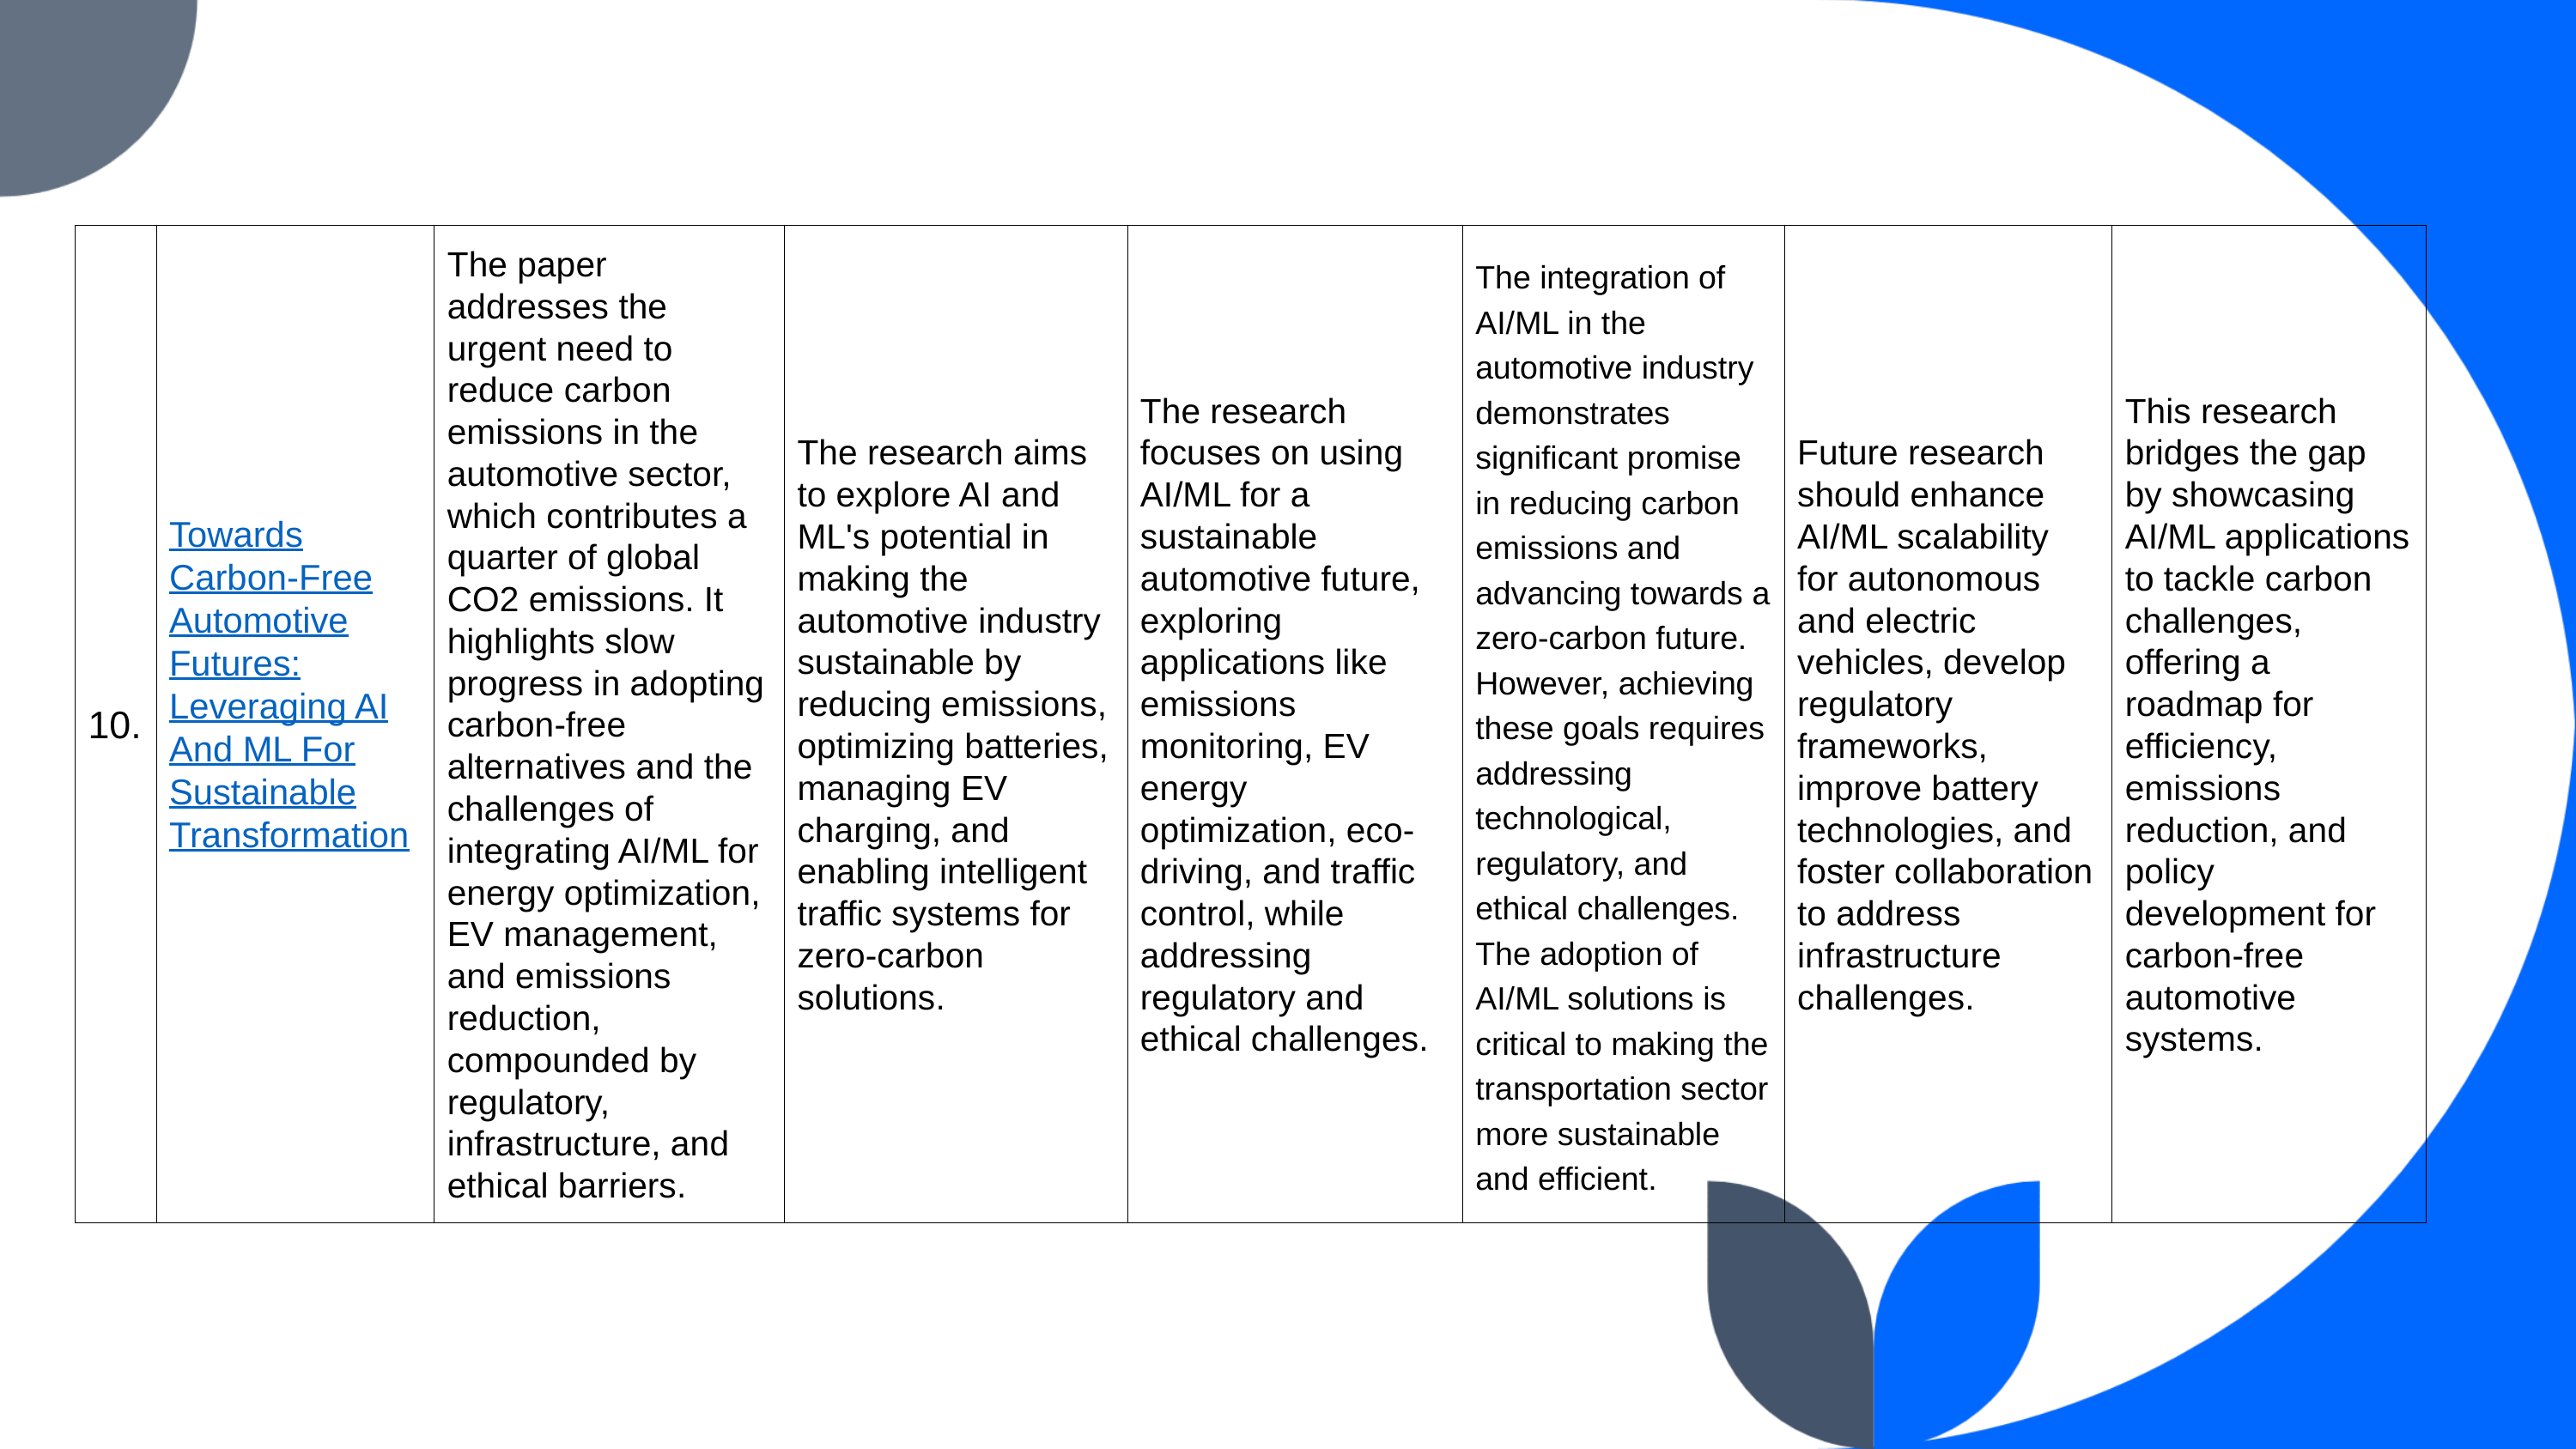

| 10. | Towards Carbon-Free Automotive Futures: Leveraging AI And ML For Sustainable Transformation | The paper addresses the urgent need to reduce carbon emissions in the automotive sector, which contributes a quarter of global CO2 emissions. It highlights slow progress in adopting carbon-free alternatives and the challenges of integrating AI/ML for energy optimization, EV management, and emissions reduction, compounded by regulatory, infrastructure, and ethical barriers. | The research aims to explore AI and ML's potential in making the automotive industry sustainable by reducing emissions, optimizing batteries, managing EV charging, and enabling intelligent traffic systems for zero-carbon solutions. | The research focuses on using AI/ML for a sustainable automotive future, exploring applications like emissions monitoring, EV energy optimization, eco-driving, and traffic control, while addressing regulatory and ethical challenges. | The integration of AI/ML in the automotive industry demonstrates significant promise in reducing carbon emissions and advancing towards a zero-carbon future. However, achieving these goals requires addressing technological, regulatory, and ethical challenges. The adoption of AI/ML solutions is critical to making the transportation sector more sustainable and efficient. | Future research should enhance AI/ML scalability for autonomous and electric vehicles, develop regulatory frameworks, improve battery technologies, and foster collaboration to address infrastructure challenges. | This research bridges the gap by showcasing AI/ML applications to tackle carbon challenges, offering a roadmap for efficiency, emissions reduction, and policy development for carbon-free automotive systems. |
| --- | --- | --- | --- | --- | --- | --- | --- |